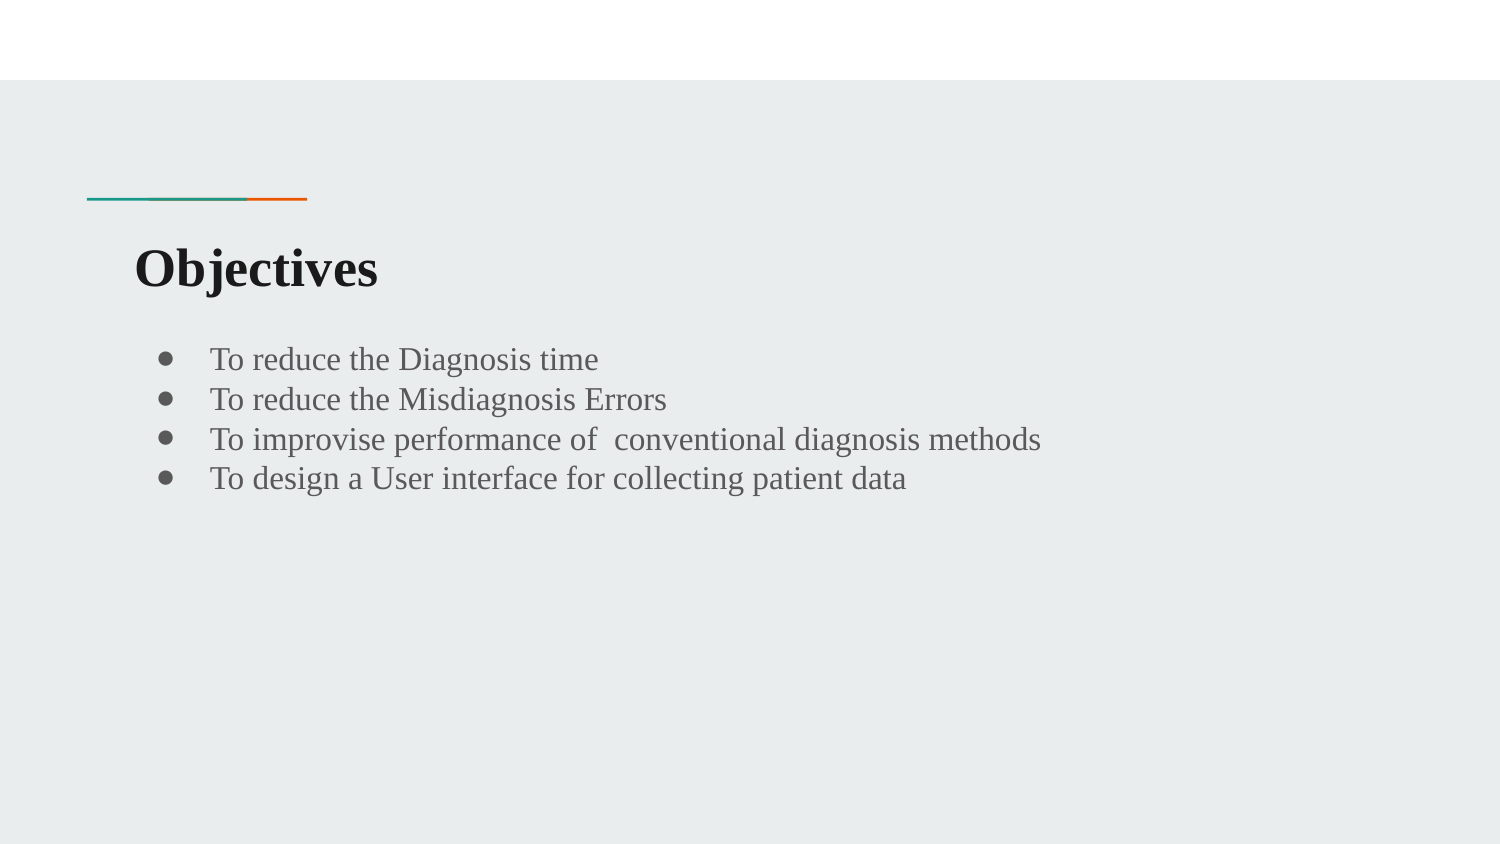

# Objectives
To reduce the Diagnosis time
To reduce the Misdiagnosis Errors
To improvise performance of  conventional diagnosis methods
To design a User interface for collecting patient data